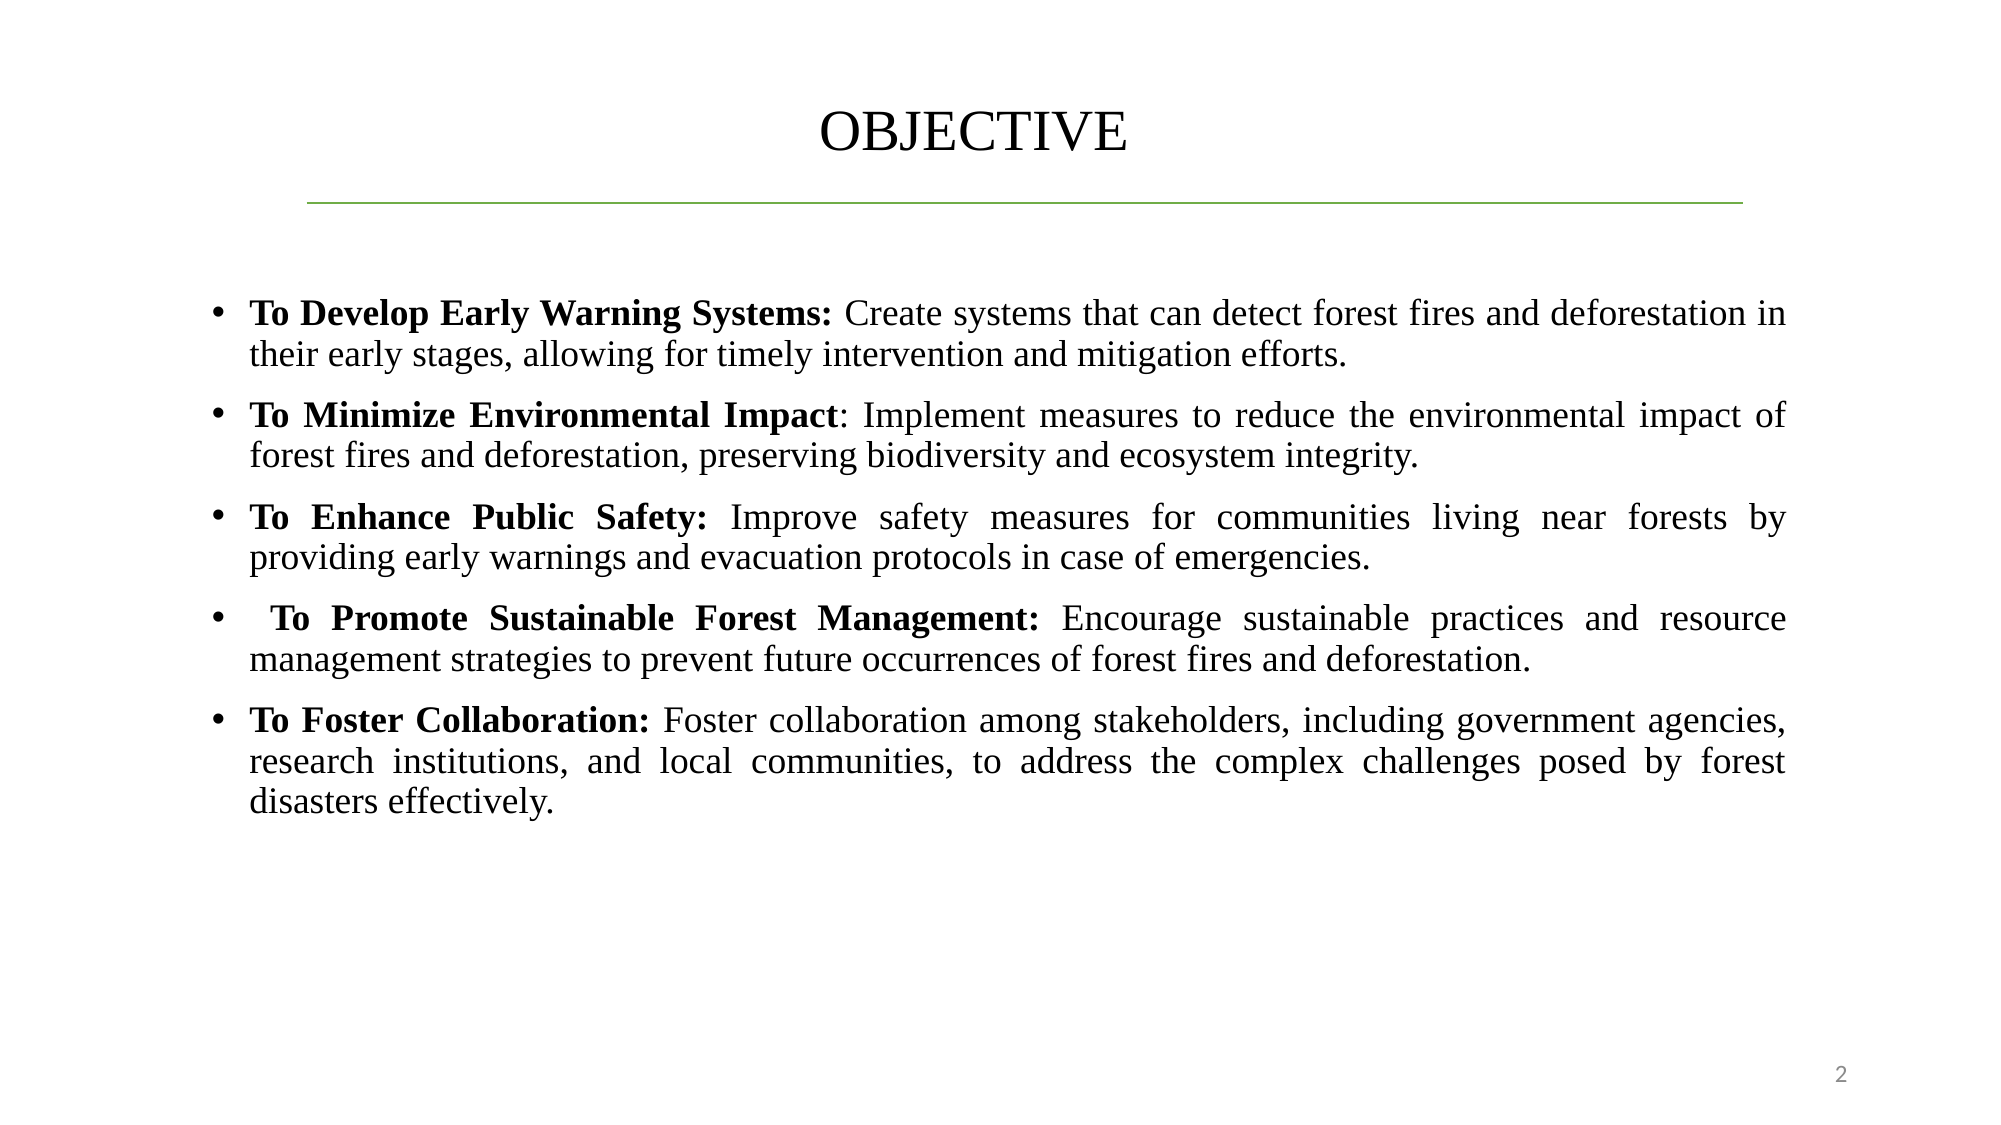

# OBJECTIVE
To Develop Early Warning Systems: Create systems that can detect forest fires and deforestation in their early stages, allowing for timely intervention and mitigation efforts.
To Minimize Environmental Impact: Implement measures to reduce the environmental impact of forest fires and deforestation, preserving biodiversity and ecosystem integrity.
To Enhance Public Safety: Improve safety measures for communities living near forests by providing early warnings and evacuation protocols in case of emergencies.
 To Promote Sustainable Forest Management: Encourage sustainable practices and resource management strategies to prevent future occurrences of forest fires and deforestation.
To Foster Collaboration: Foster collaboration among stakeholders, including government agencies, research institutions, and local communities, to address the complex challenges posed by forest disasters effectively.
2